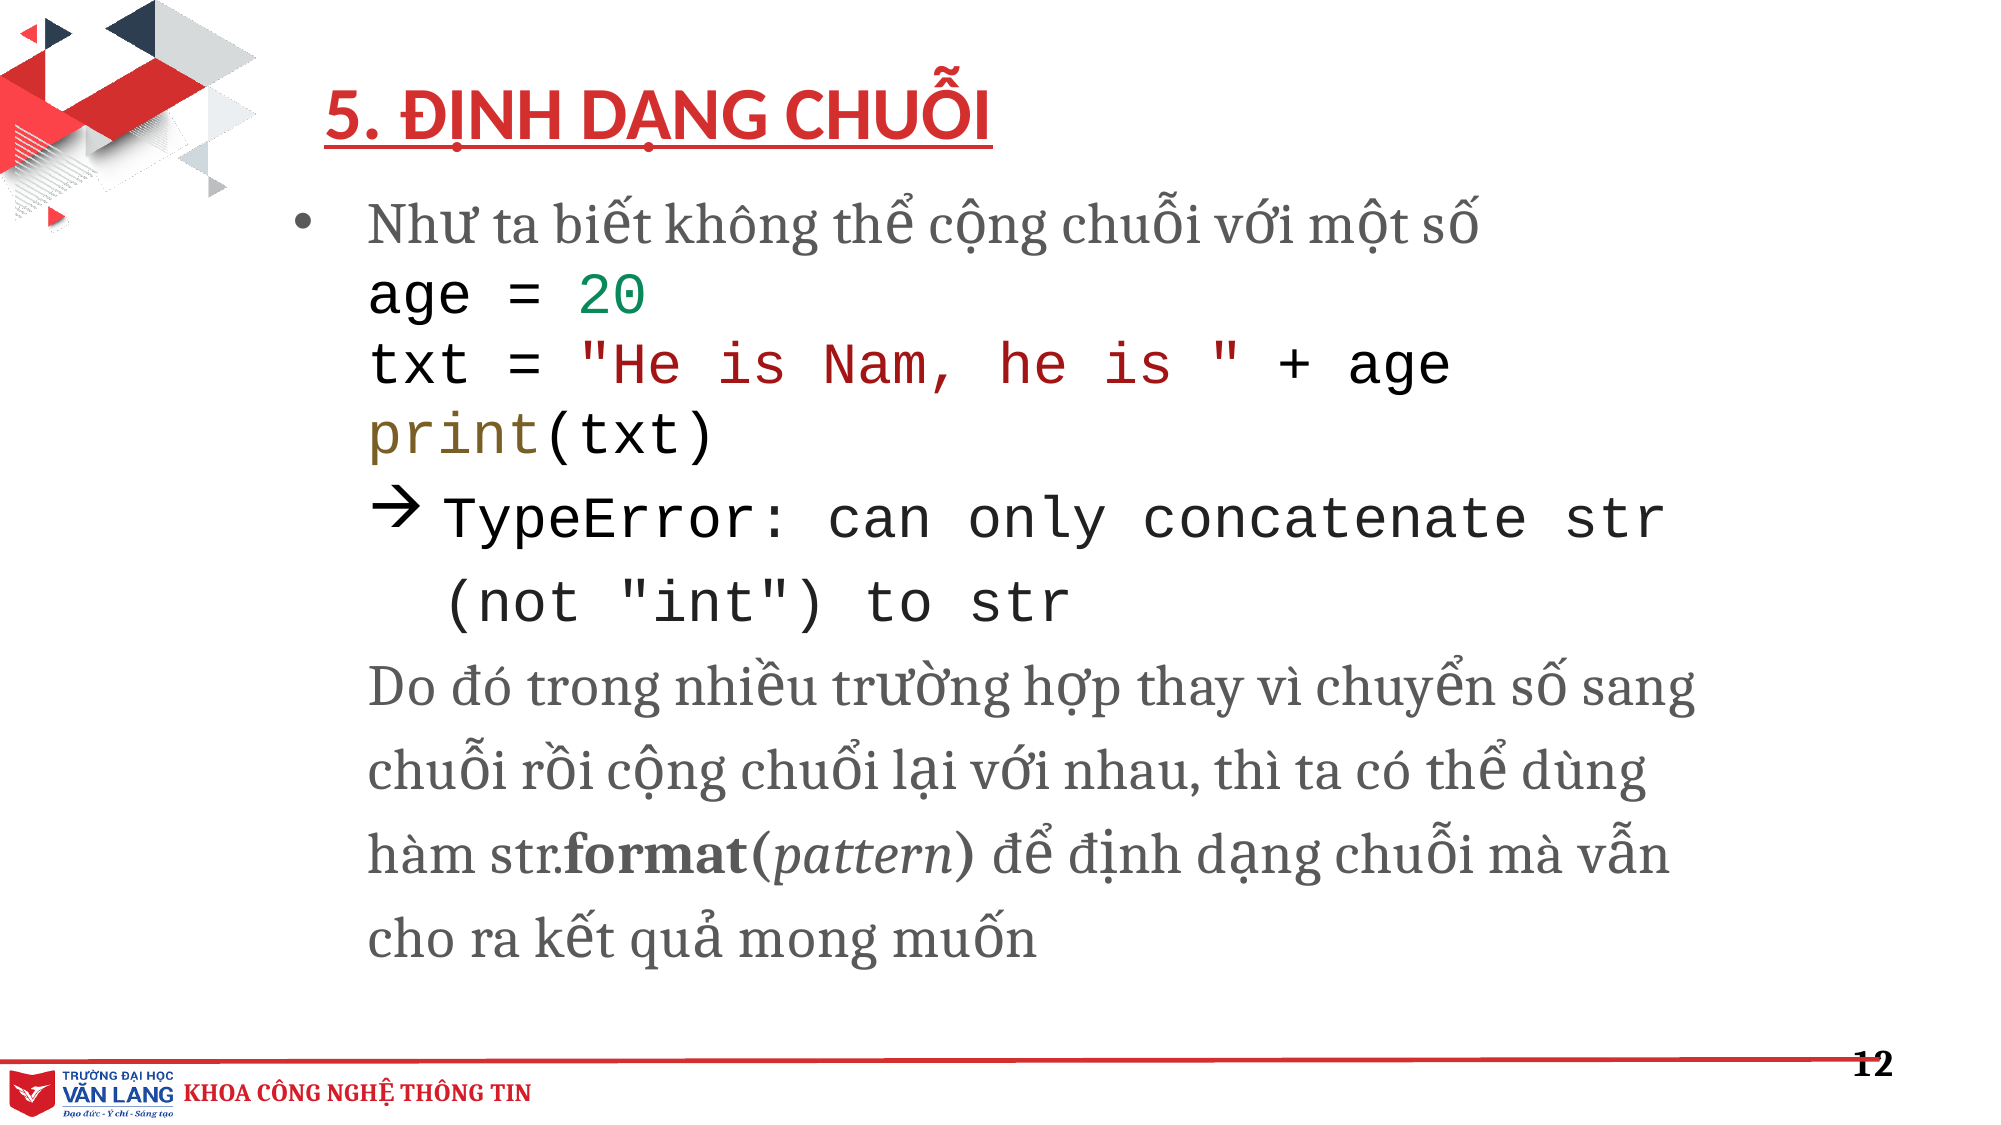

5. ĐỊNH DẠNG CHUỖI

Như ta biết không thể cộng chuỗi với một số
age = 20
txt = "He is Nam, he is " + age
print(txt)
TypeError: can only concatenate str (not "int") to str
Do đó trong nhiều trường hợp thay vì chuyển số sang chuỗi rồi cộng chuổi lại với nhau, thì ta có thể dùng hàm str.format(pattern) để định dạng chuỗi mà vẫn cho ra kết quả mong muốn